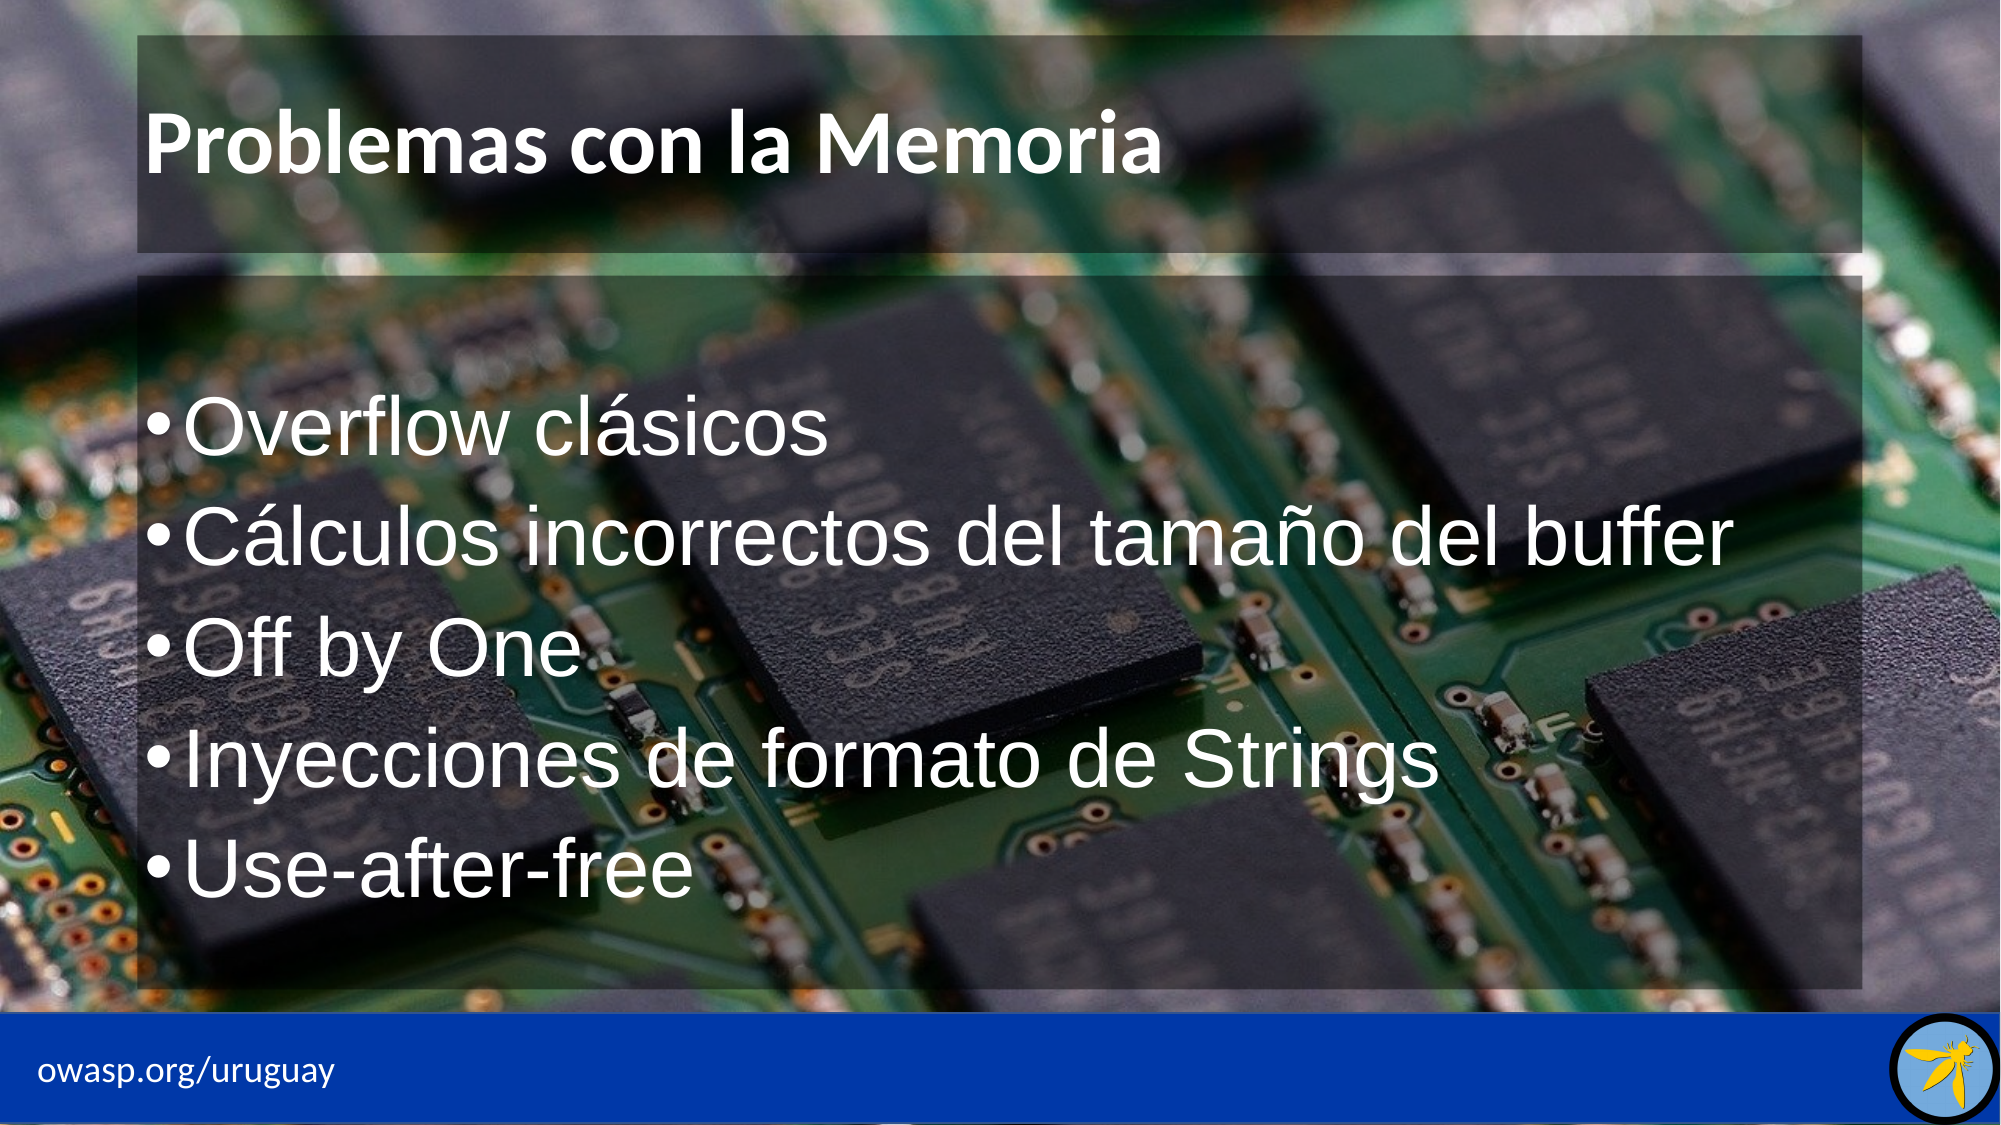

# Problemas con la Memoria

Overflow clásicos
Cálculos incorrectos del tamaño del buffer
Off by One
Inyecciones de formato de Strings
Use-after-free